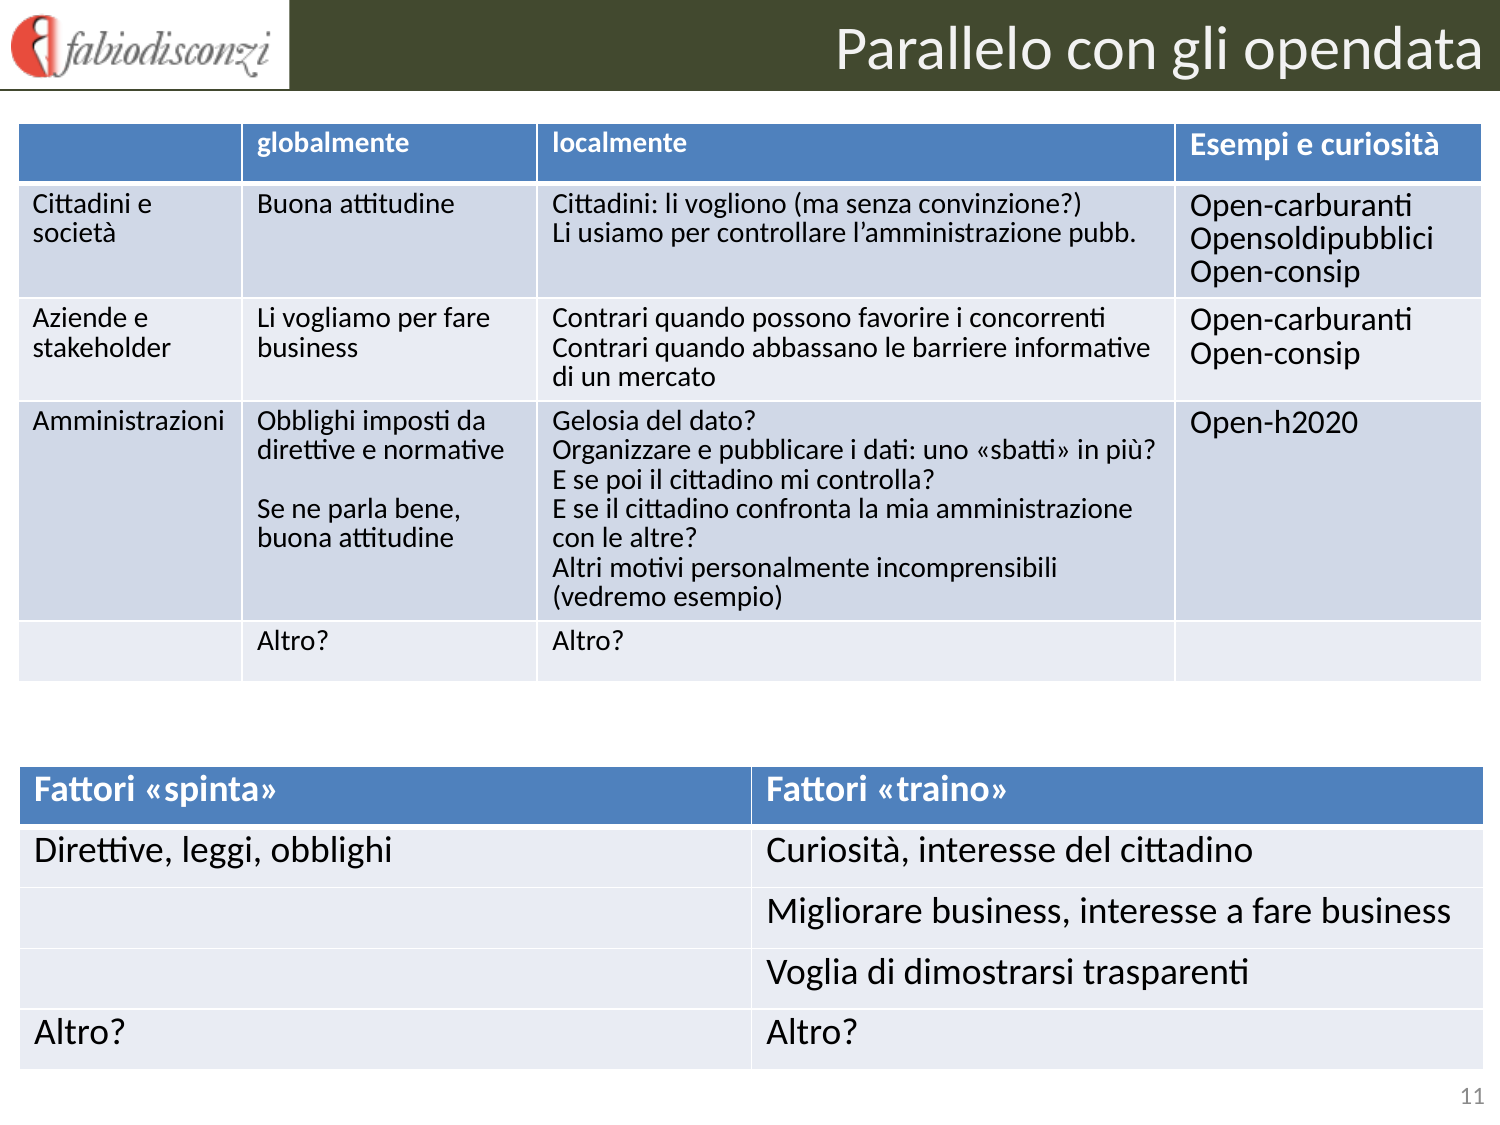

# Parallelo con gli opendata
|  | globalmente | localmente | Esempi e curiosità |
| --- | --- | --- | --- |
| Cittadini e società | Buona attitudine | Cittadini: li vogliono (ma senza convinzione?) Li usiamo per controllare l’amministrazione pubb. | Open-carburanti Opensoldipubblici Open-consip |
| Aziende e stakeholder | Li vogliamo per fare business | Contrari quando possono favorire i concorrenti Contrari quando abbassano le barriere informative di un mercato | Open-carburanti Open-consip |
| Amministrazioni | Obblighi imposti da direttive e normative Se ne parla bene, buona attitudine | Gelosia del dato? Organizzare e pubblicare i dati: uno «sbatti» in più? E se poi il cittadino mi controlla? E se il cittadino confronta la mia amministrazione con le altre? Altri motivi personalmente incomprensibili (vedremo esempio) | Open-h2020 |
|  | Altro? | Altro? |  |
| Fattori «spinta» | Fattori «traino» |
| --- | --- |
| Direttive, leggi, obblighi | Curiosità, interesse del cittadino |
|  | Migliorare business, interesse a fare business |
|  | Voglia di dimostrarsi trasparenti |
| Altro? | Altro? |
11